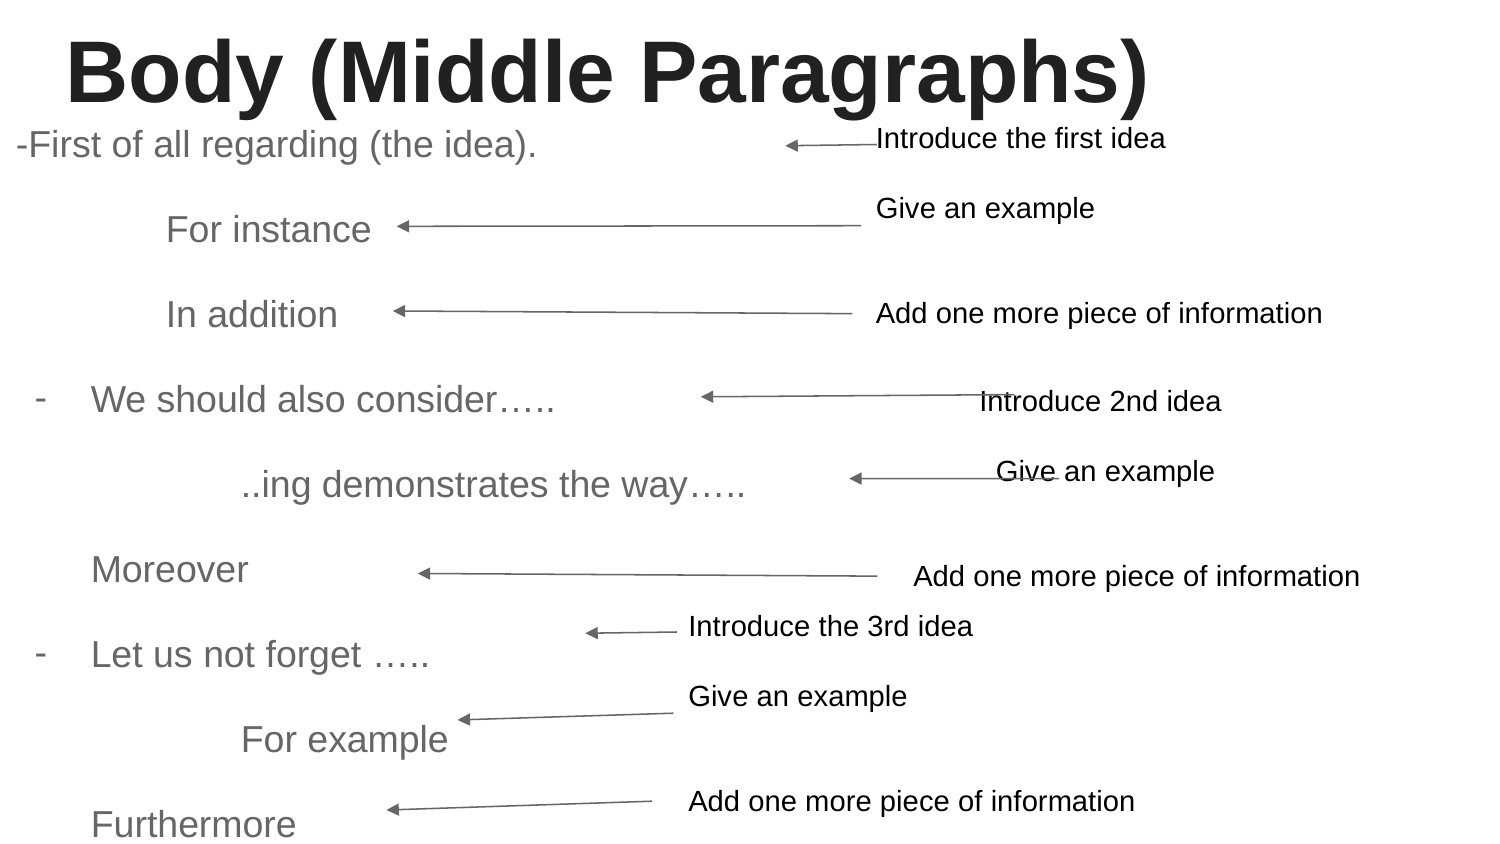

Body (Middle Paragraphs)
-First of all regarding (the idea).
	For instance
	In addition
We should also consider…..
	..ing demonstrates the way…..
Moreover
Let us not forget …..
	For example
Furthermore
Introduce the first idea

Give an example

Add one more piece of information

        Introduce 2nd idea

          Give an example

Add one more piece of information

Introduce the 3rd idea

Give an example

Add one more piece of information